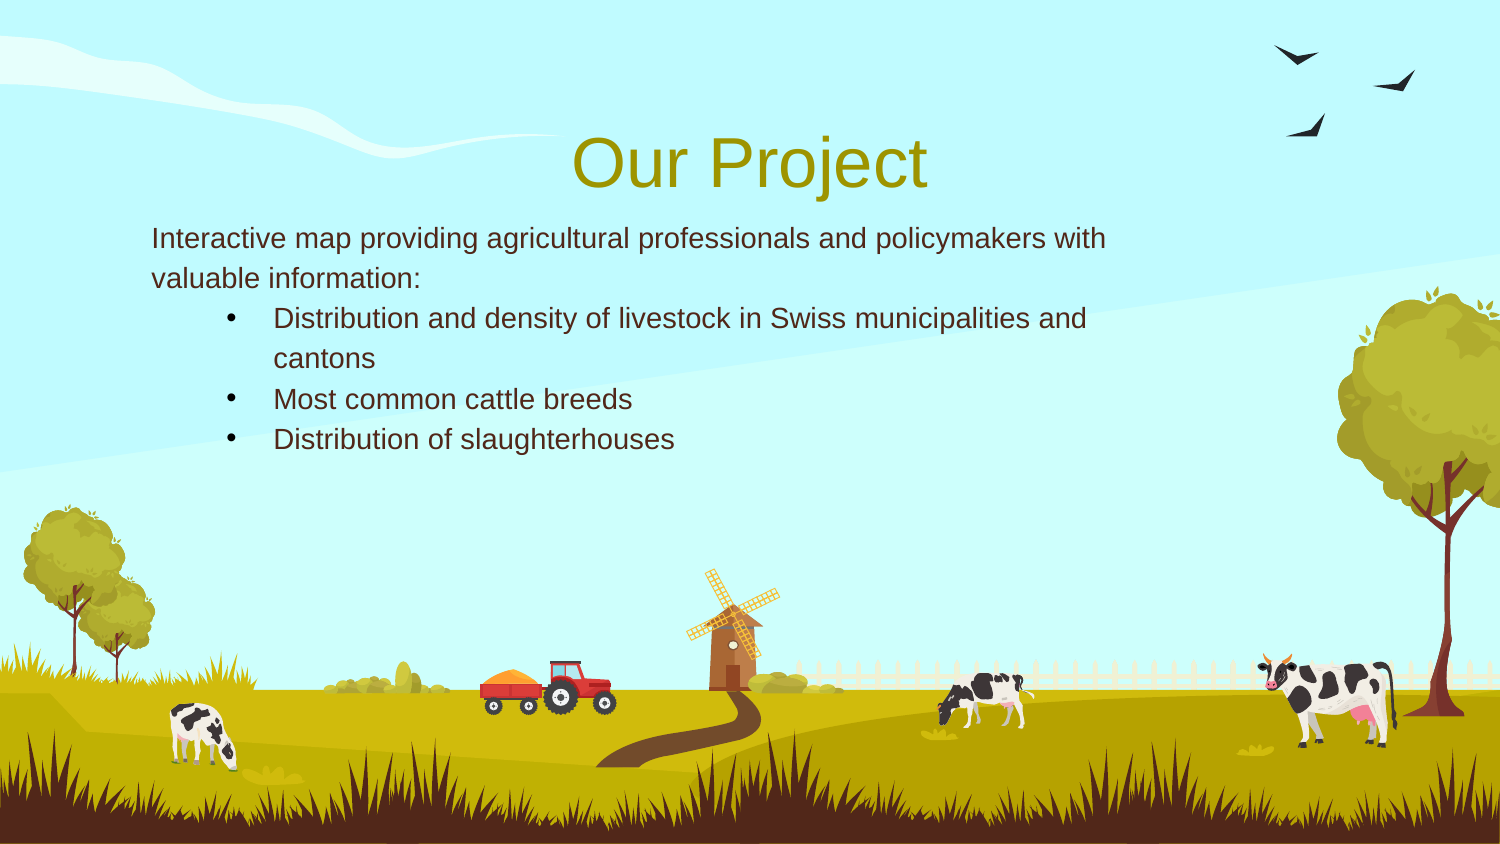

Our Project

Interactive map providing agricultural professionals and policymakers with valuable information:
Distribution and density of livestock in Swiss municipalities and cantons
Most common cattle breeds
Distribution of slaughterhouses